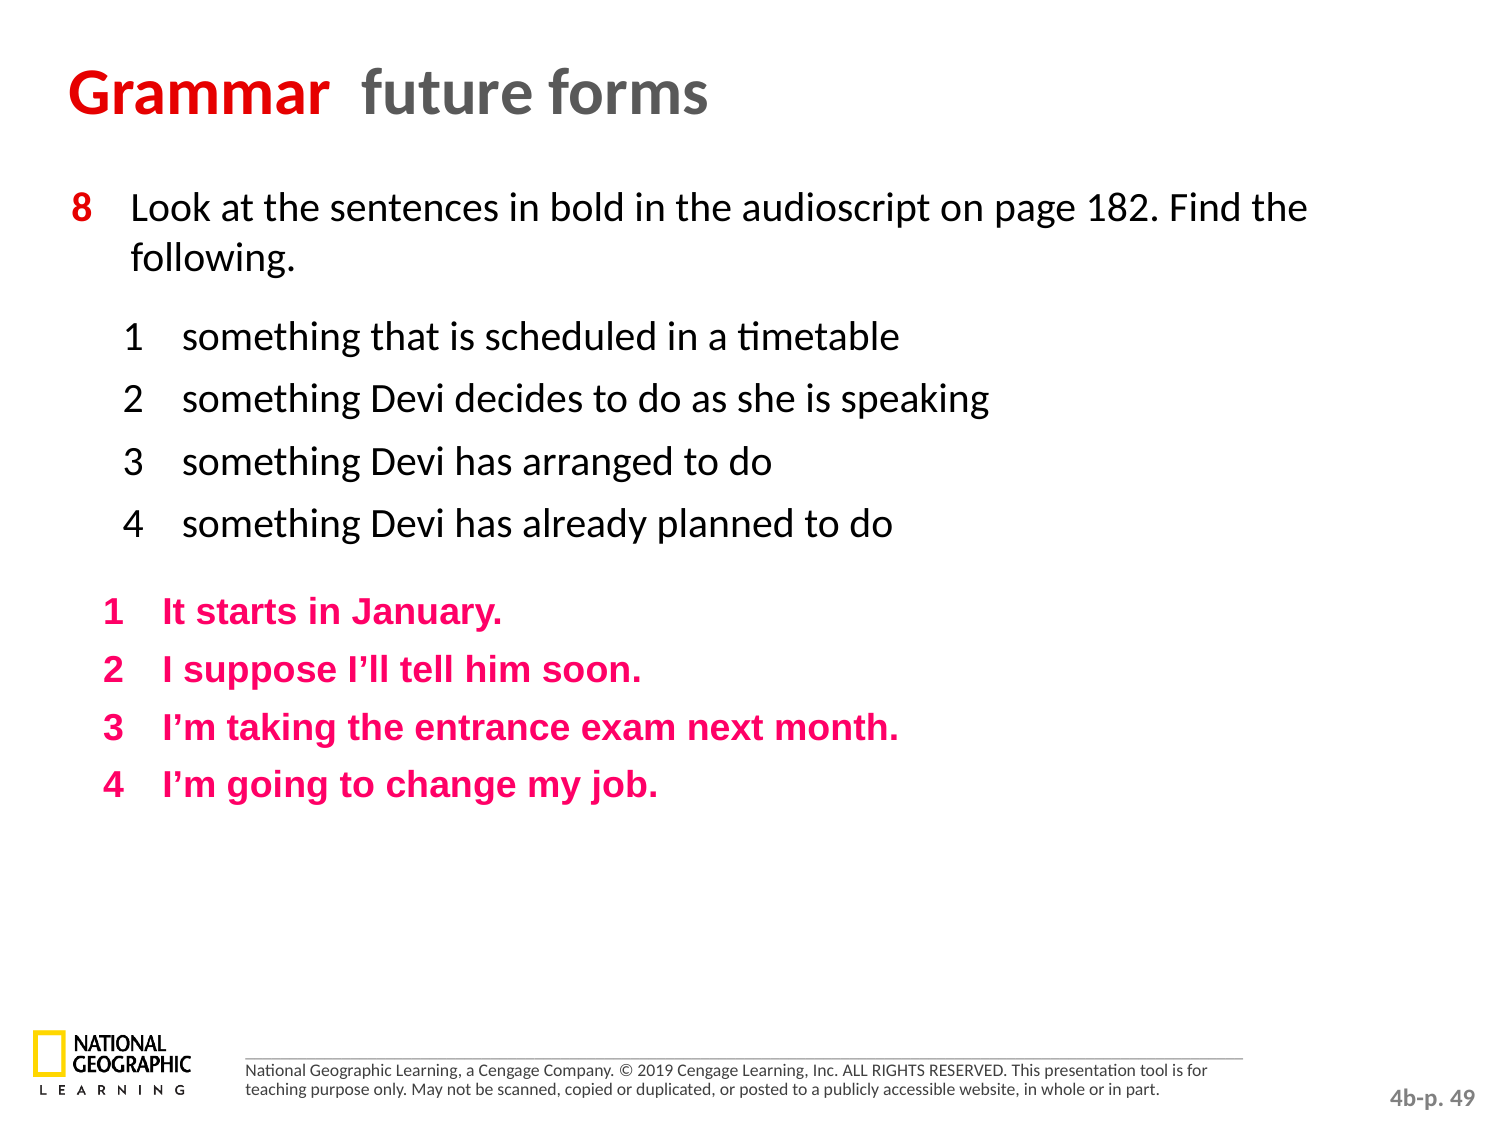

Grammar  future forms
8 	Look at the sentences in bold in the audioscript on page 182. Find the following.
1	something that is scheduled in a timetable
2 	something Devi decides to do as she is speaking
3 	something Devi has arranged to do
4 	something Devi has already planned to do
1 	It starts in January.
2 	I suppose I’ll tell him soon.
3 	I’m taking the entrance exam next month.
4 	I’m going to change my job.
4b-p. 49